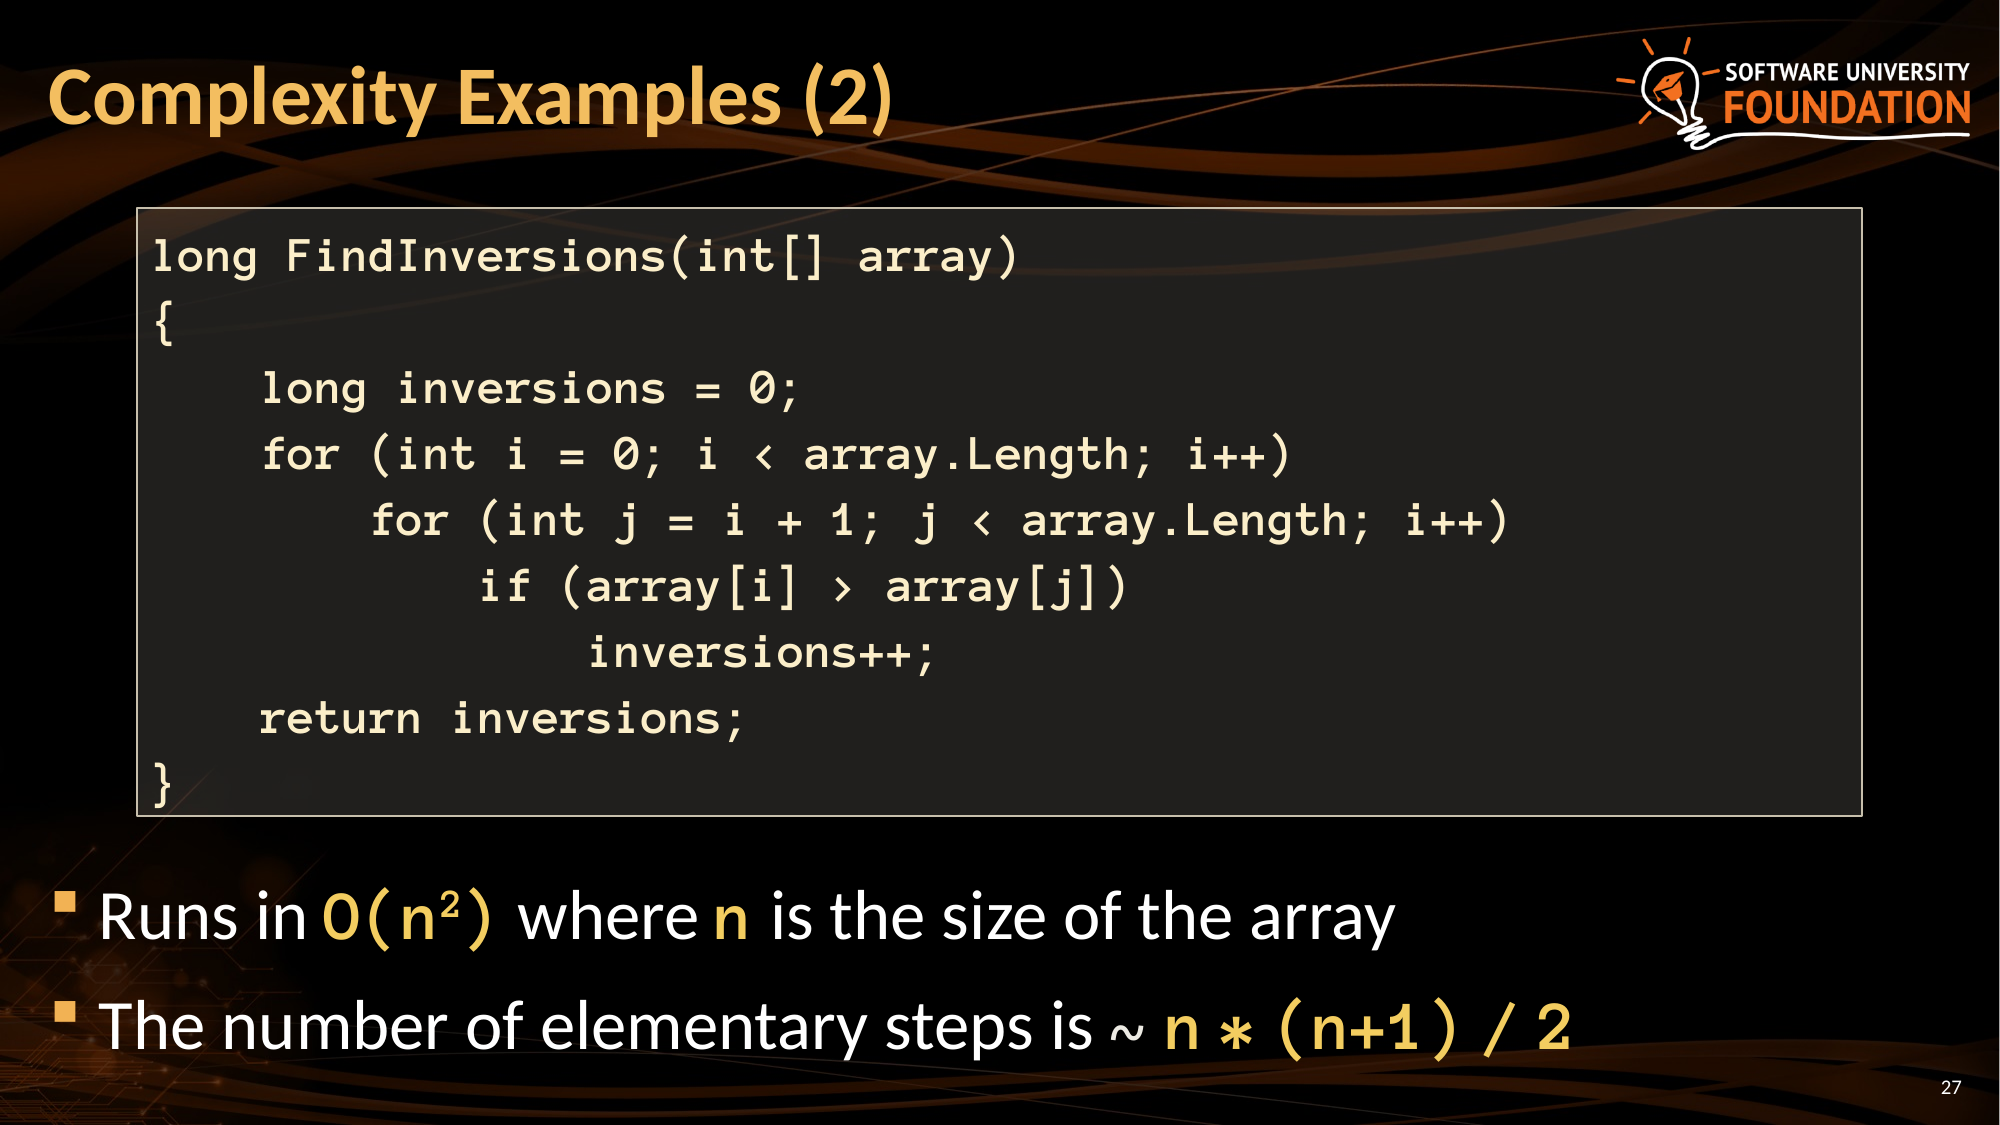

# Complexity Examples (2)
long FindInversions(int[] array)
{
    long inversions = 0;
    for (int i = 0; i < array.Length; i++)
        for (int j = i + 1; j < array.Length; i++)
            if (array[i] > array[j])
                inversions++;
    return inversions;
}
Runs in O(n2) where n is the size of the array
The number of elementary steps is ~ n * (n+1) / 2
27